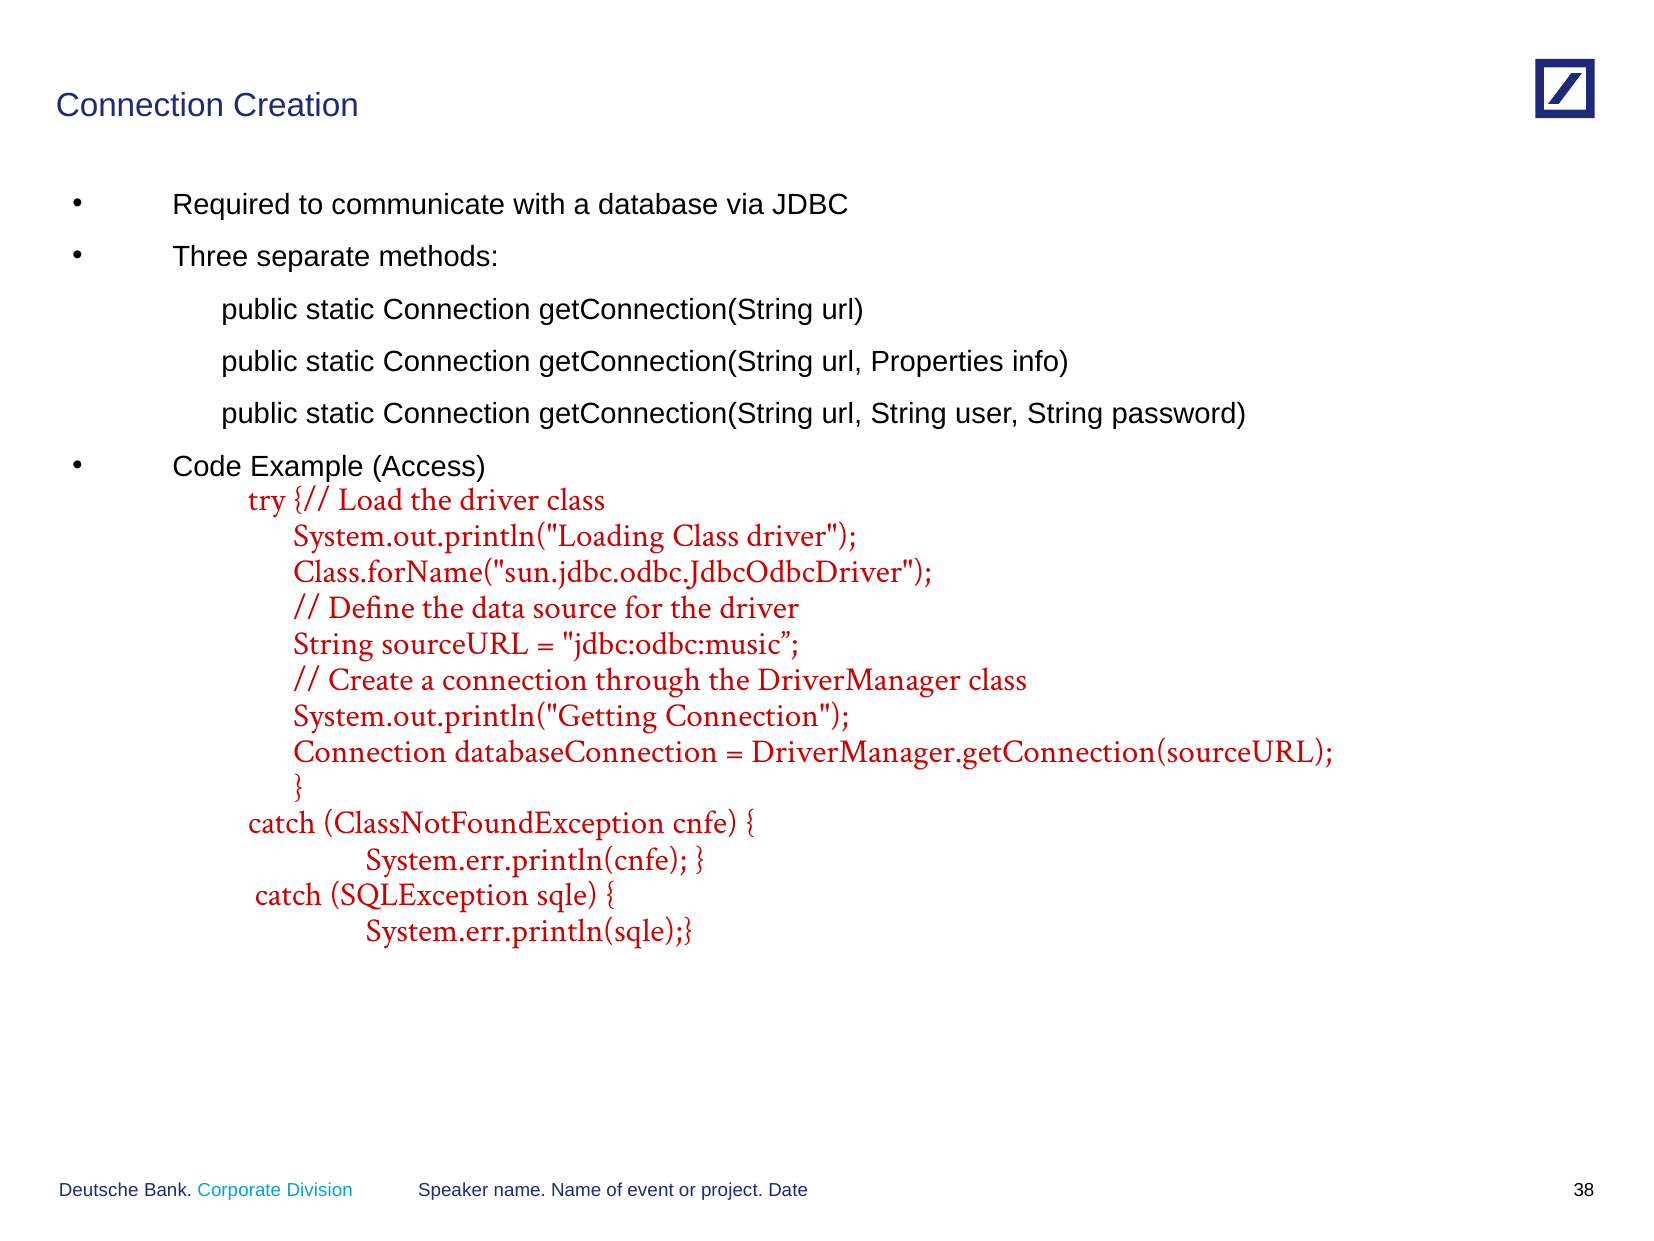

# Connection Creation
Required to communicate with a database via JDBC
Three separate methods:
public static Connection getConnection(String url)
public static Connection getConnection(String url, Properties info)
public static Connection getConnection(String url, String user, String password)
Code Example (Access)
try {// Load the driver class
      System.out.println("Loading Class driver");
      Class.forName("sun.jdbc.odbc.JdbcOdbcDriver");
      // Define the data source for the driver
      String sourceURL = "jdbc:odbc:music”;
      // Create a connection through the DriverManager class
      System.out.println("Getting Connection");
      Connection databaseConnection = DriverManager.getConnection(sourceURL);
      }
catch (ClassNotFoundException cnfe) {
	    System.err.println(cnfe); }
	catch (SQLException sqle) {
	    System.err.println(sqle);}
Speaker name. Name of event or project. Date
38